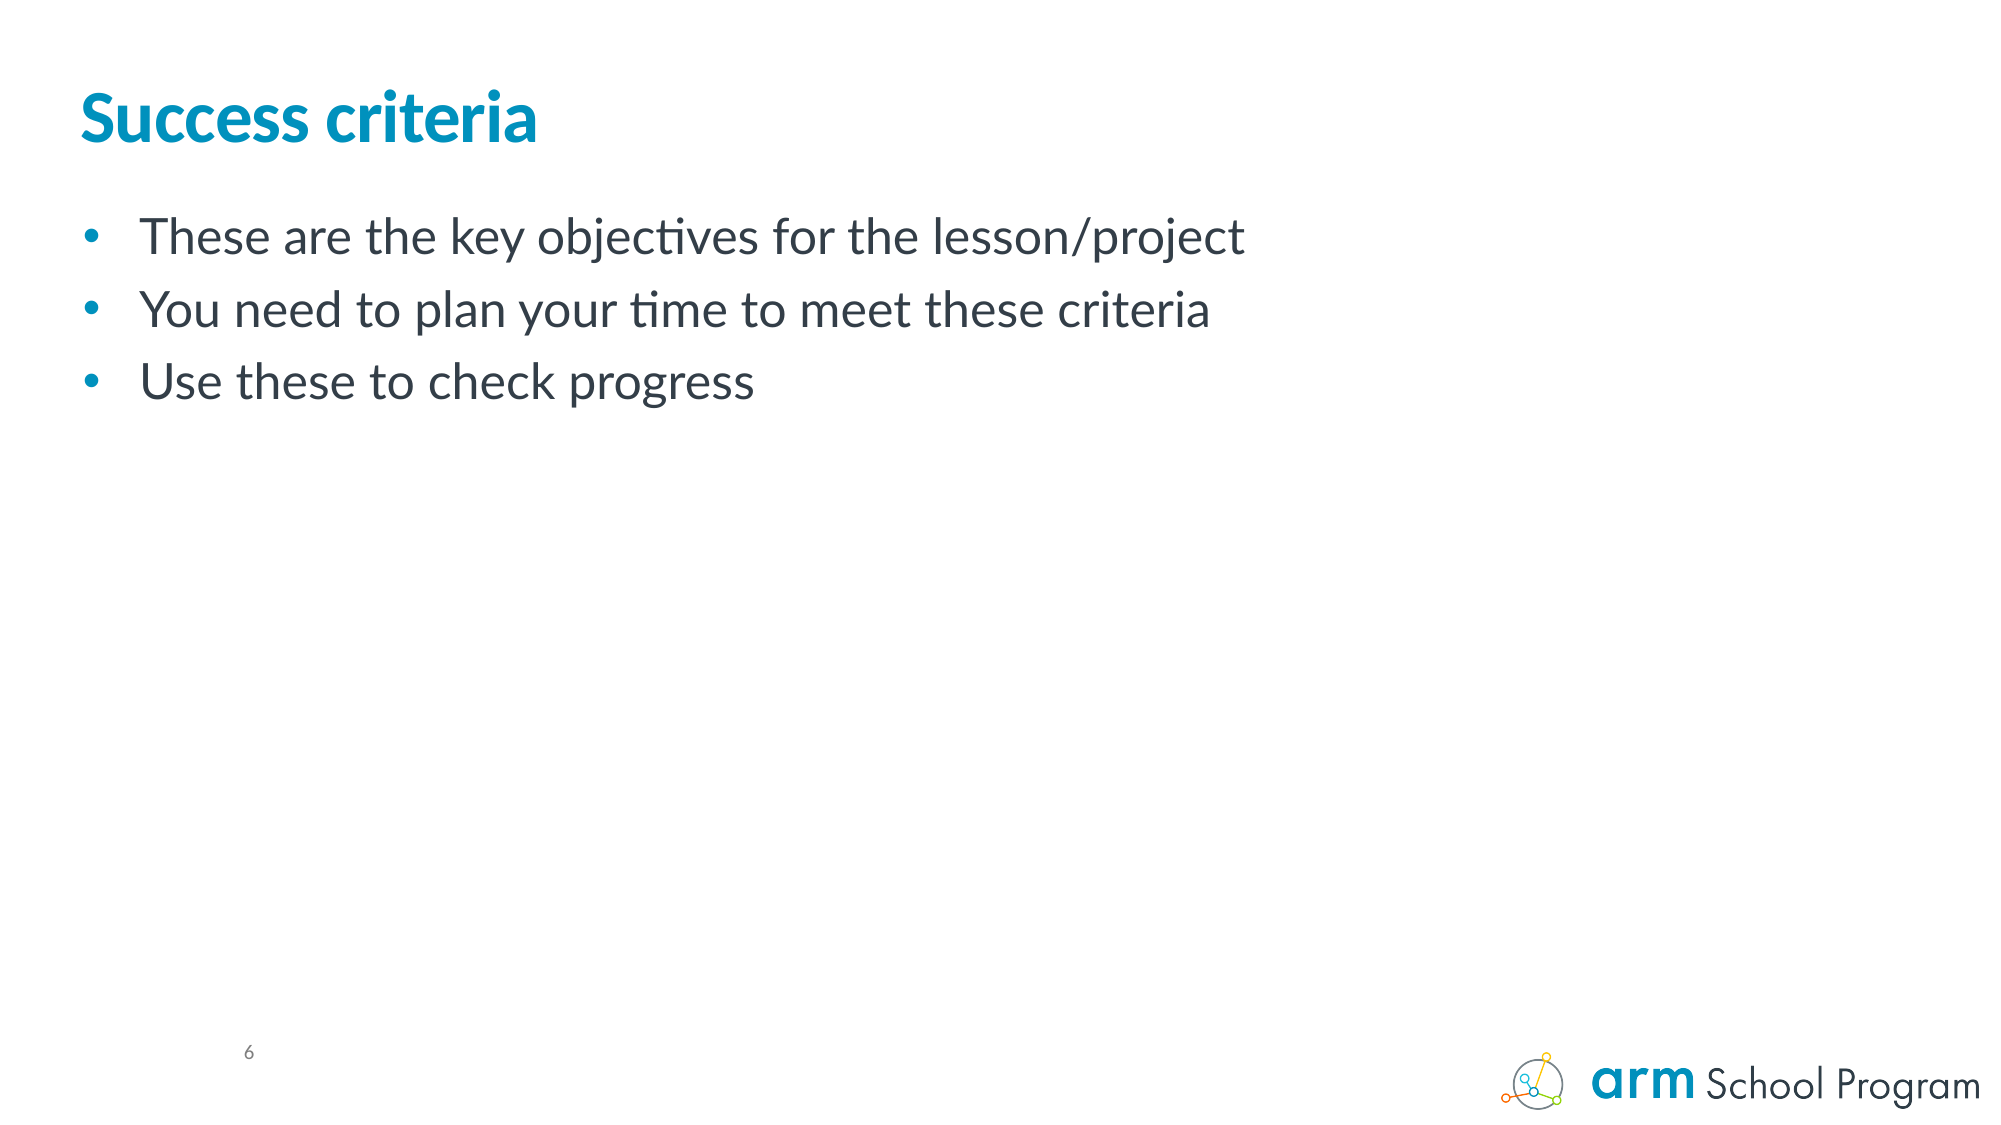

# Success criteria
These are the key objectives for the lesson/project
You need to plan your time to meet these criteria
Use these to check progress